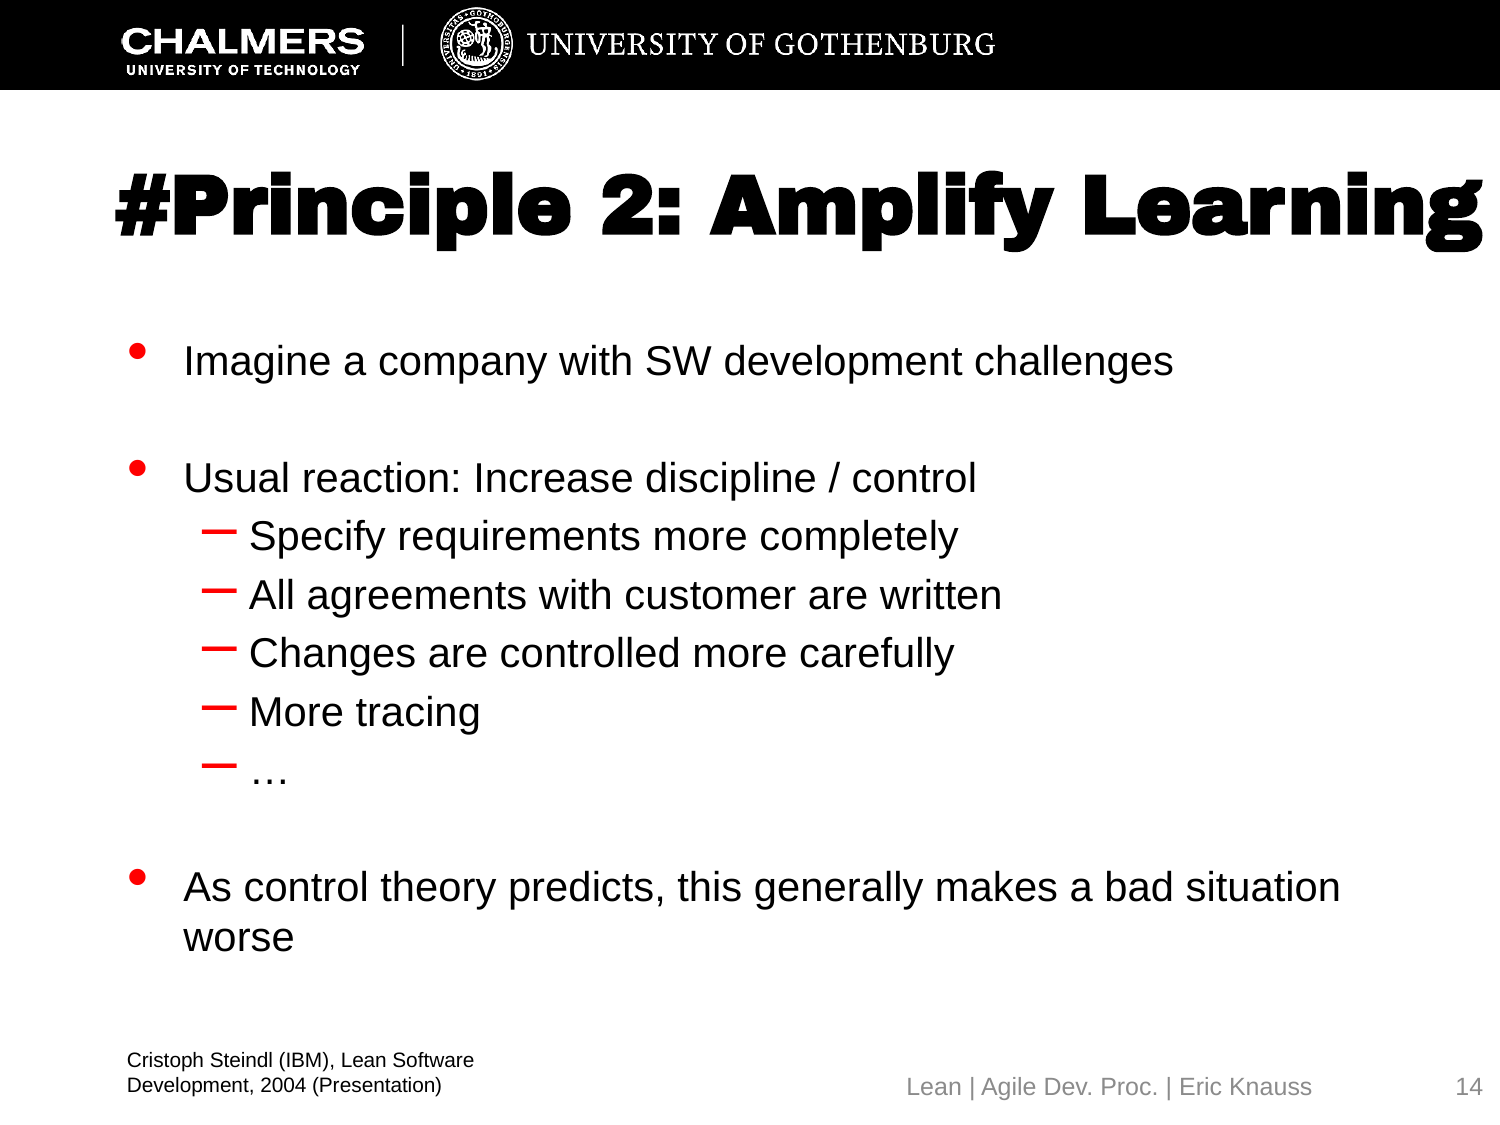

# #Principle 2: Amplify Learning
Imagine a company with SW development challenges

Usual reaction: Increase discipline / control
Specify requirements more completely
All agreements with customer are written
Changes are controlled more carefully
More tracing
…

As control theory predicts, this generally makes a bad situation worse
Cristoph Steindl (IBM), Lean Software Development, 2004 (Presentation)
14
Lean | Agile Dev. Proc. | Eric Knauss